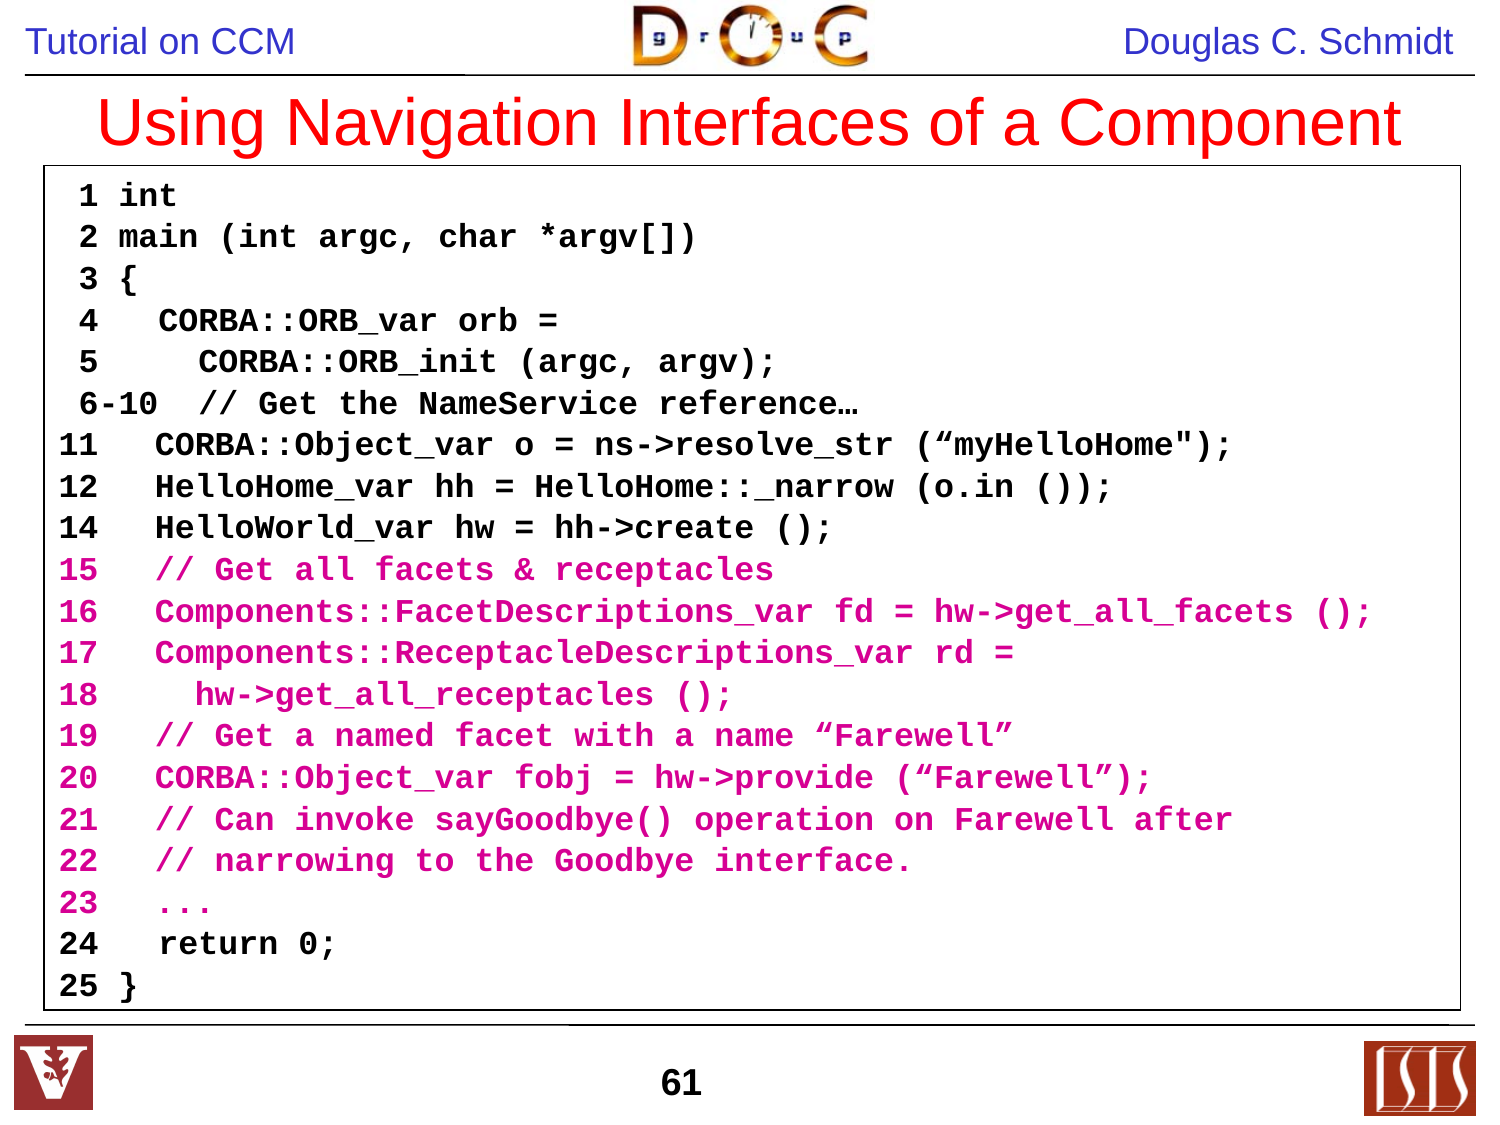

# Using Navigation Interfaces of a Component
 1 int
 2 main (int argc, char *argv[])
 3 {
 4   CORBA::ORB_var orb =
 5     CORBA::ORB_init (argc, argv);
 6-10  // Get the NameService reference…
  CORBA::Object_var o = ns->resolve_str (“myHelloHome");
  HelloHome_var hh = HelloHome::_narrow (o.in ());
  HelloWorld_var hw = hh->create ();
  // Get all facets & receptacles
  Components::FacetDescriptions_var fd = hw->get_all_facets ();
  Components::ReceptacleDescriptions_var rd =
    hw->get_all_receptacles ();
  // Get a named facet with a name “Farewell”
  CORBA::Object_var fobj = hw->provide (“Farewell”);
  // Can invoke sayGoodbye() operation on Farewell after
  // narrowing to the Goodbye interface.
  ...
24   return 0;
25 }